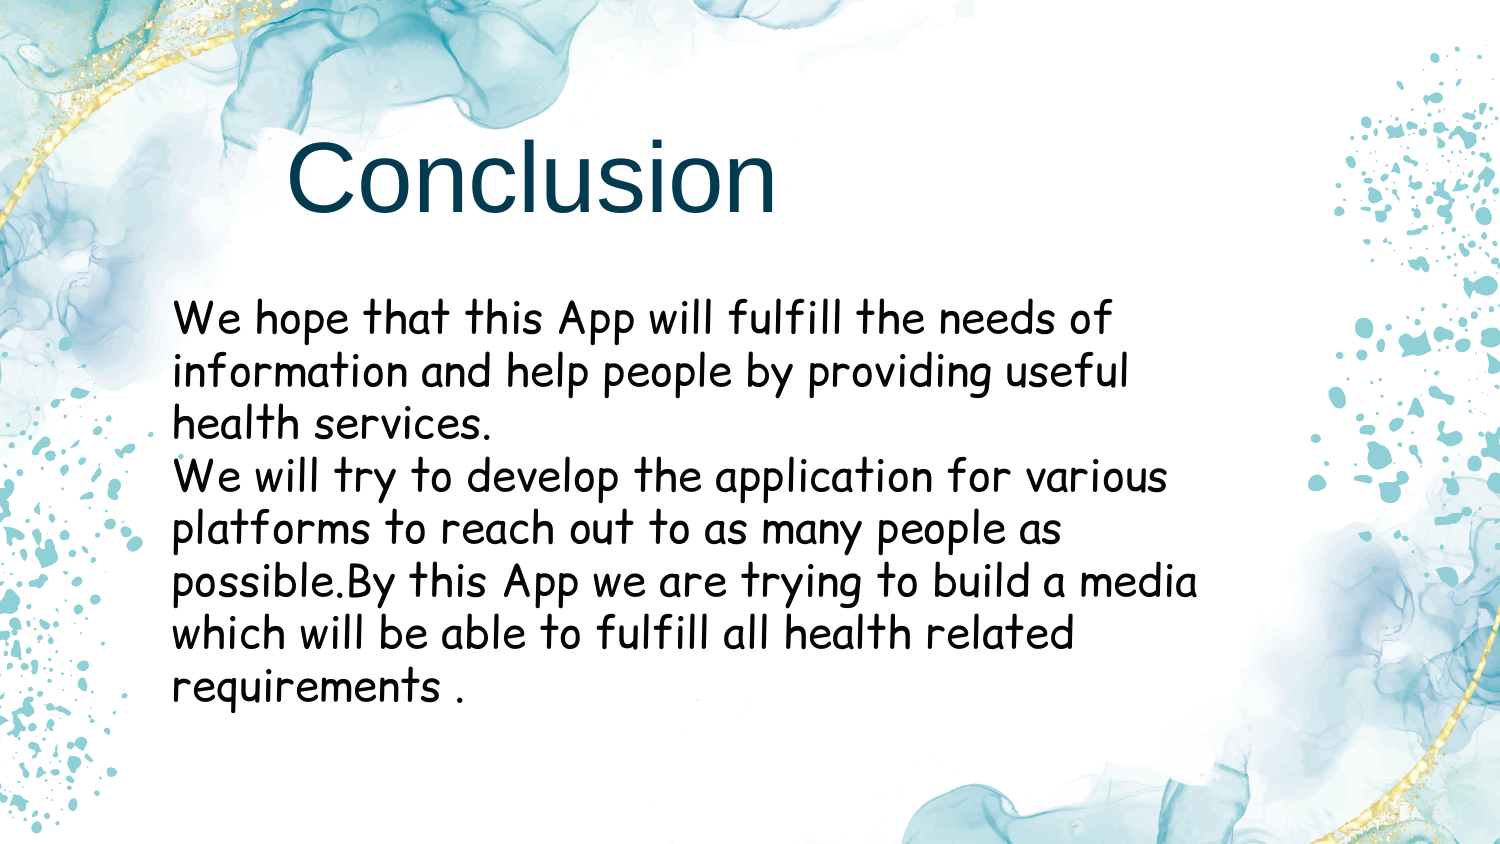

# Conclusion
We hope that this App will fulfill the needs of information and help people by providing useful health services.
We will try to develop the application for various platforms to reach out to as many people as possible.By this App we are trying to build a media which will be able to fulfill all health related requirements .